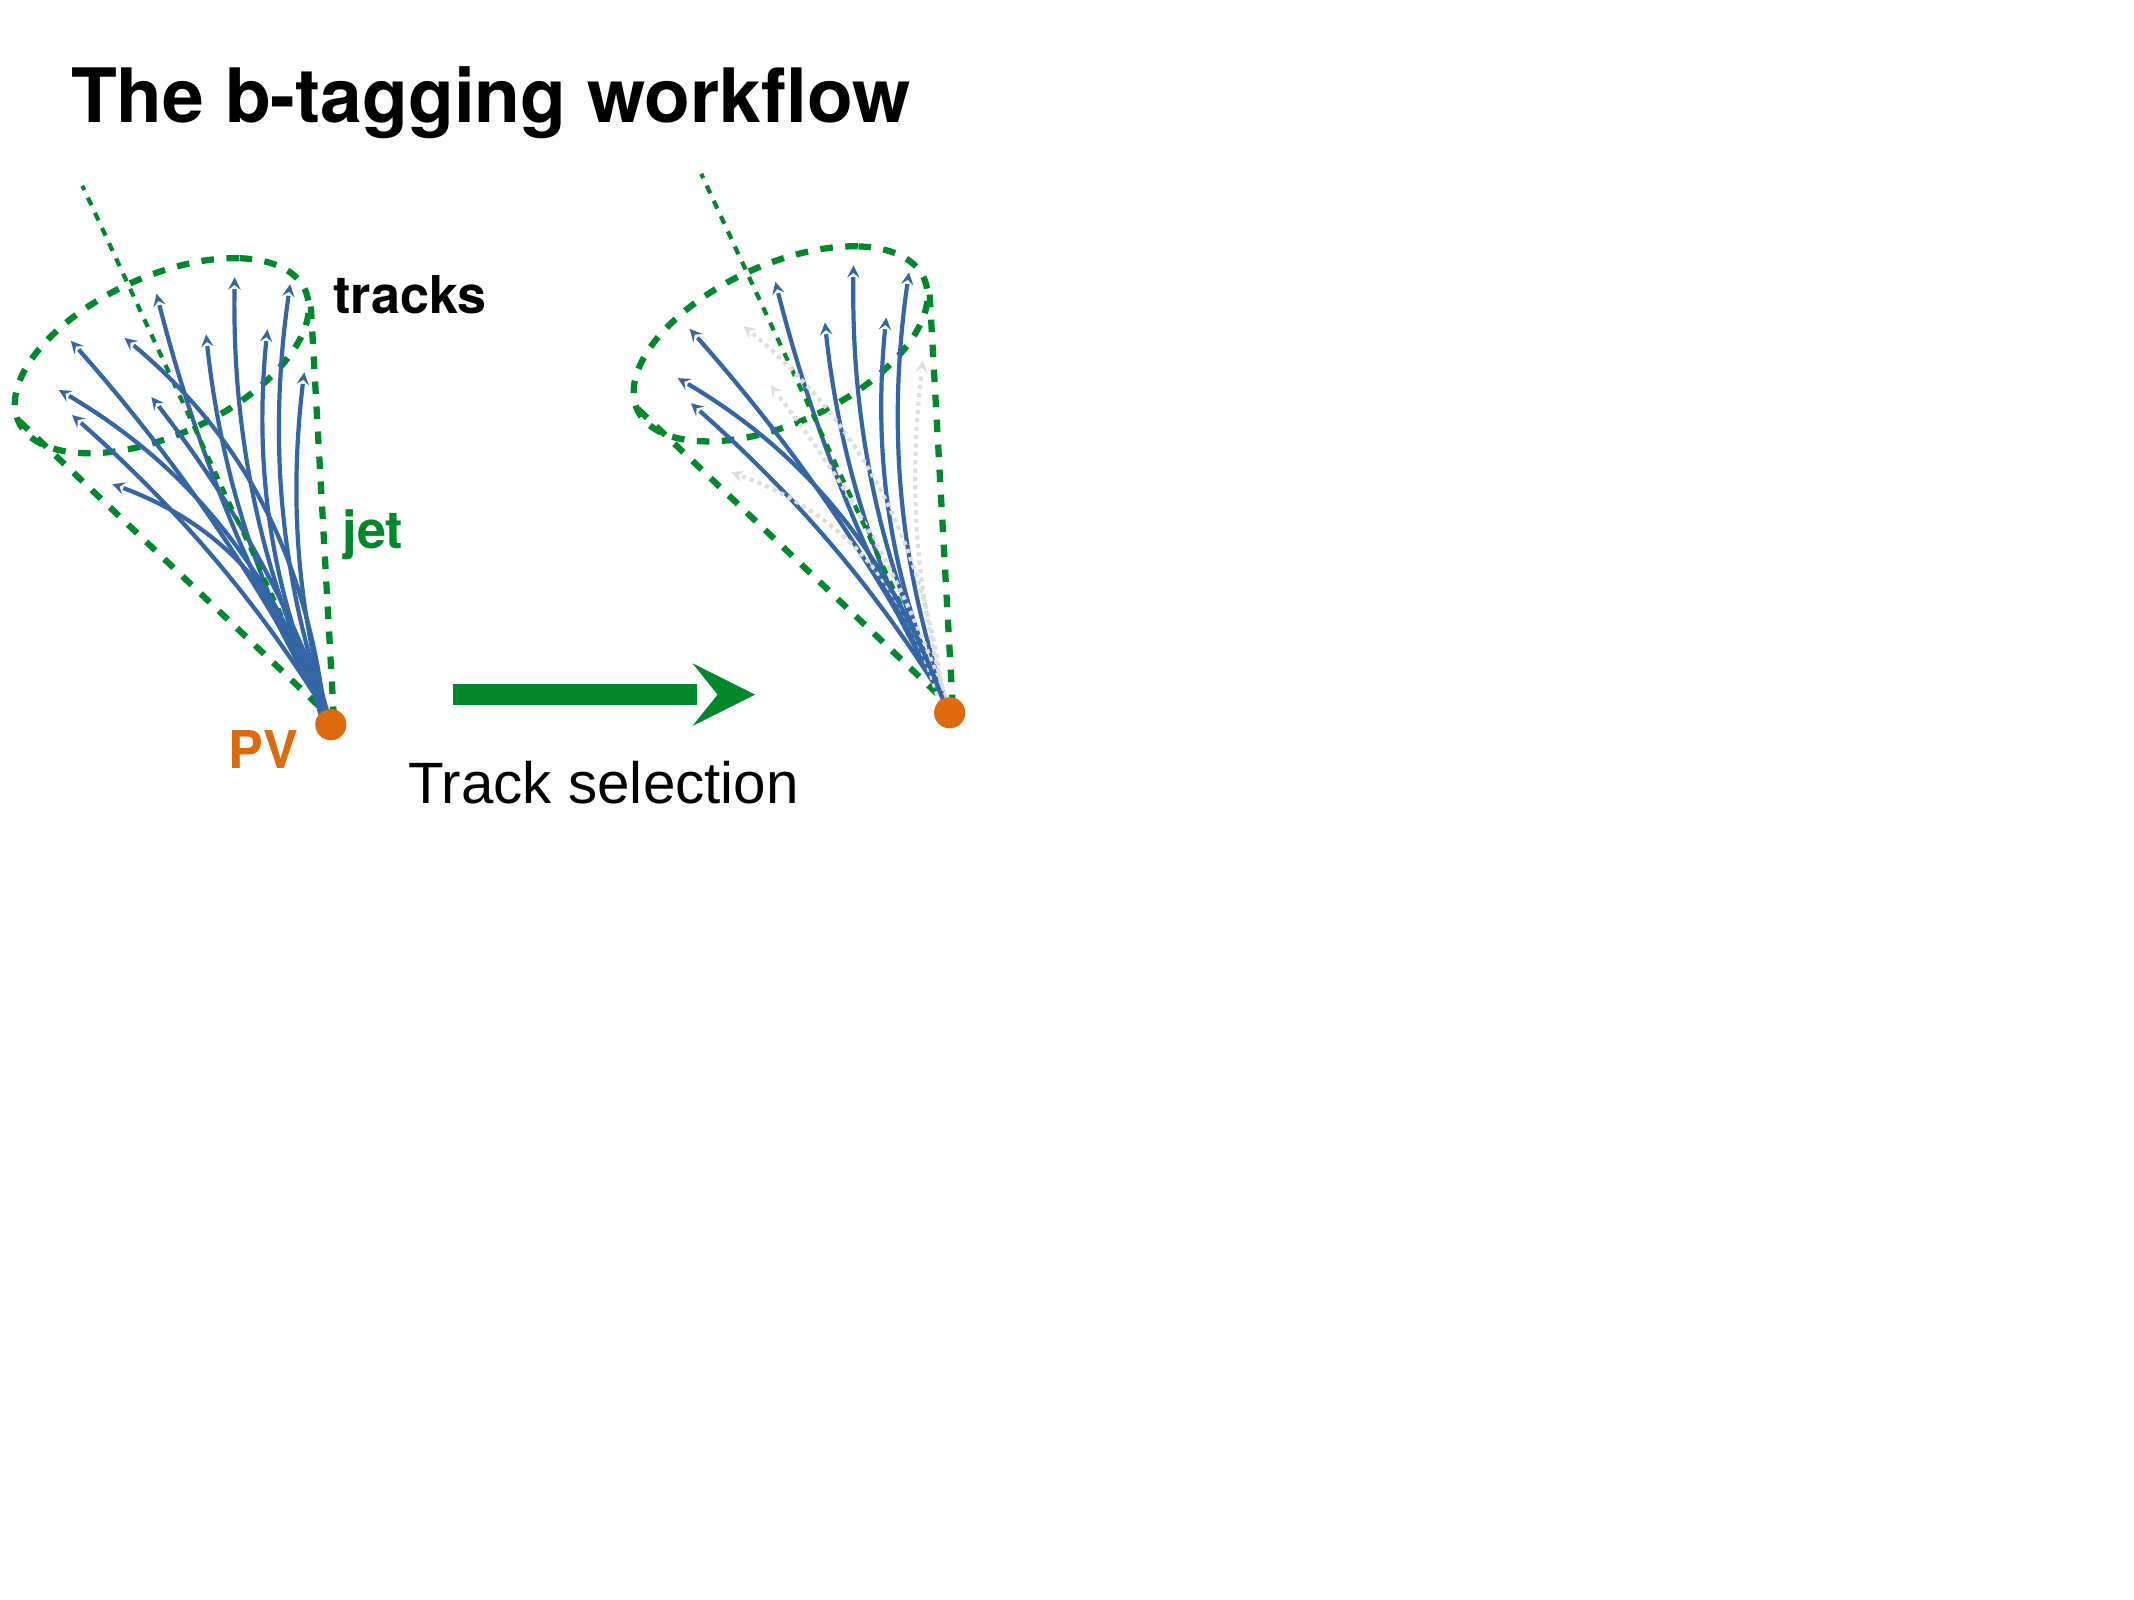

The b-tagging workflow

tracks

jet

PV

Track selection
12